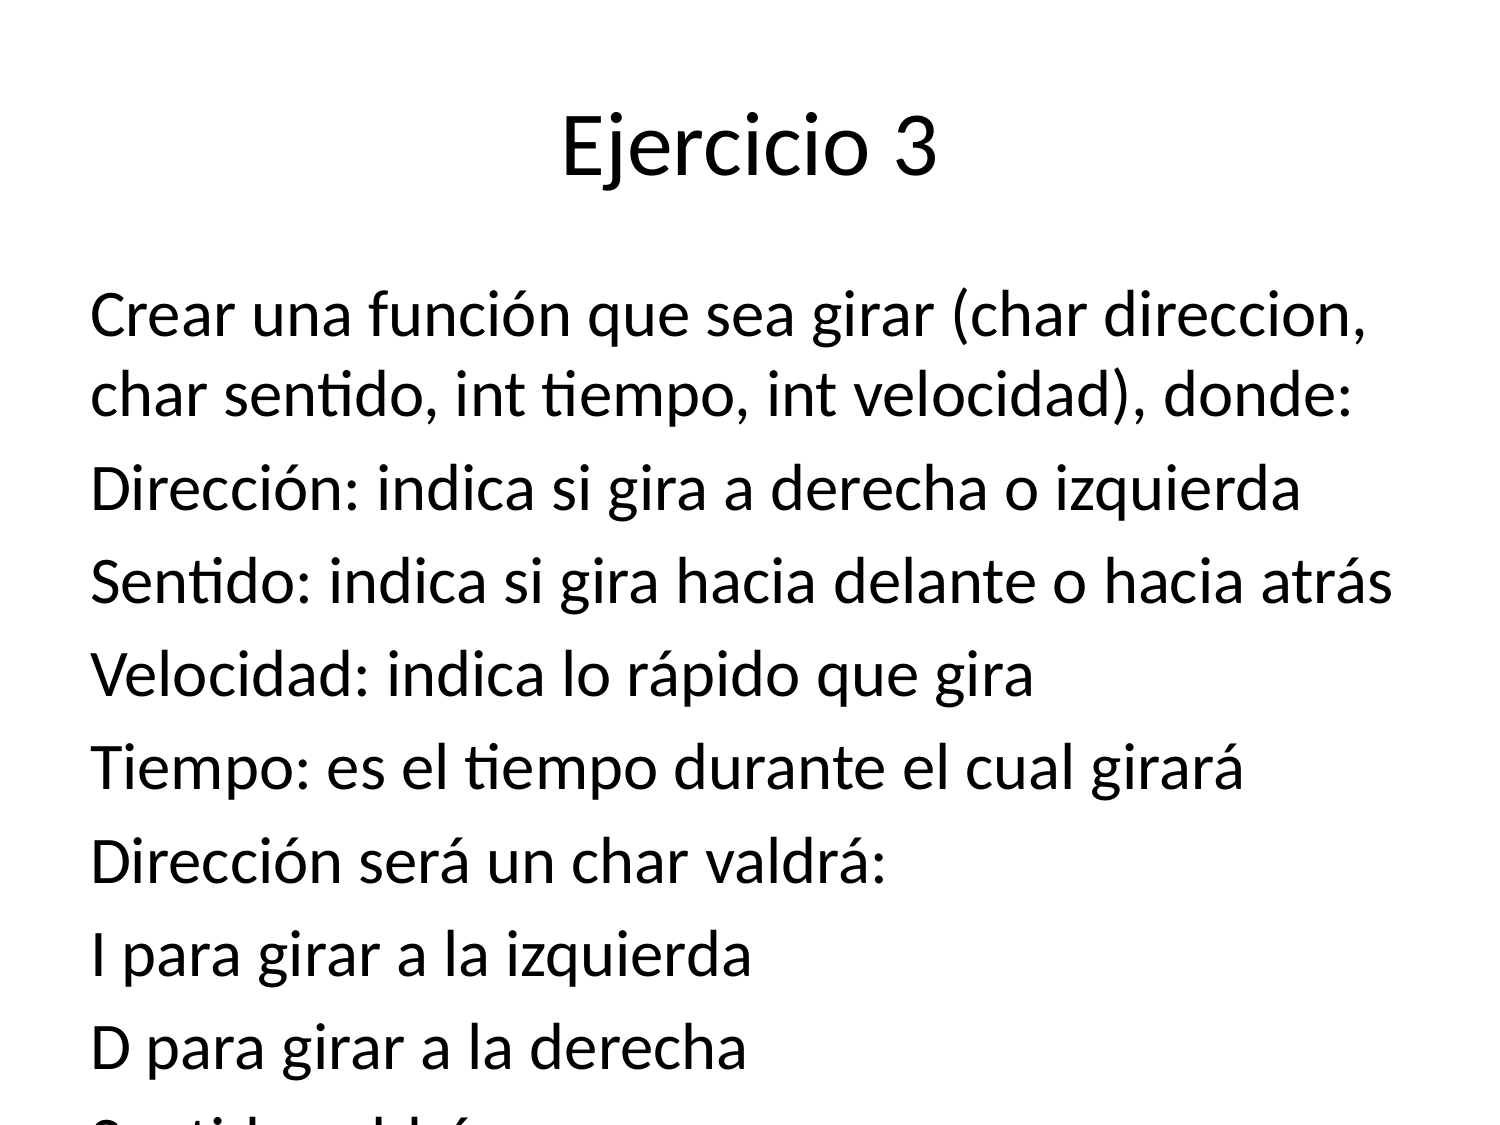

# Ejercicio 3
Crear una función que sea girar (char direccion, char sentido, int tiempo, int velocidad), donde:
Dirección: indica si gira a derecha o izquierda
Sentido: indica si gira hacia delante o hacia atrás
Velocidad: indica lo rápido que gira
Tiempo: es el tiempo durante el cual girará
Dirección será un char valdrá:
I para girar a la izquierda
D para girar a la derecha
Sentido valdrá:
D para ir hacia Delante
A para ir hacia Atrás
Nota: para girar una rueda debe girar más rápido que la otra. En función de la diferencia entre las dos velocidades, el giro será más abierto o más cerrado.
Modificar la función para que funcione correctamente y probar las cuatro combinaciones de dirección y sentido.